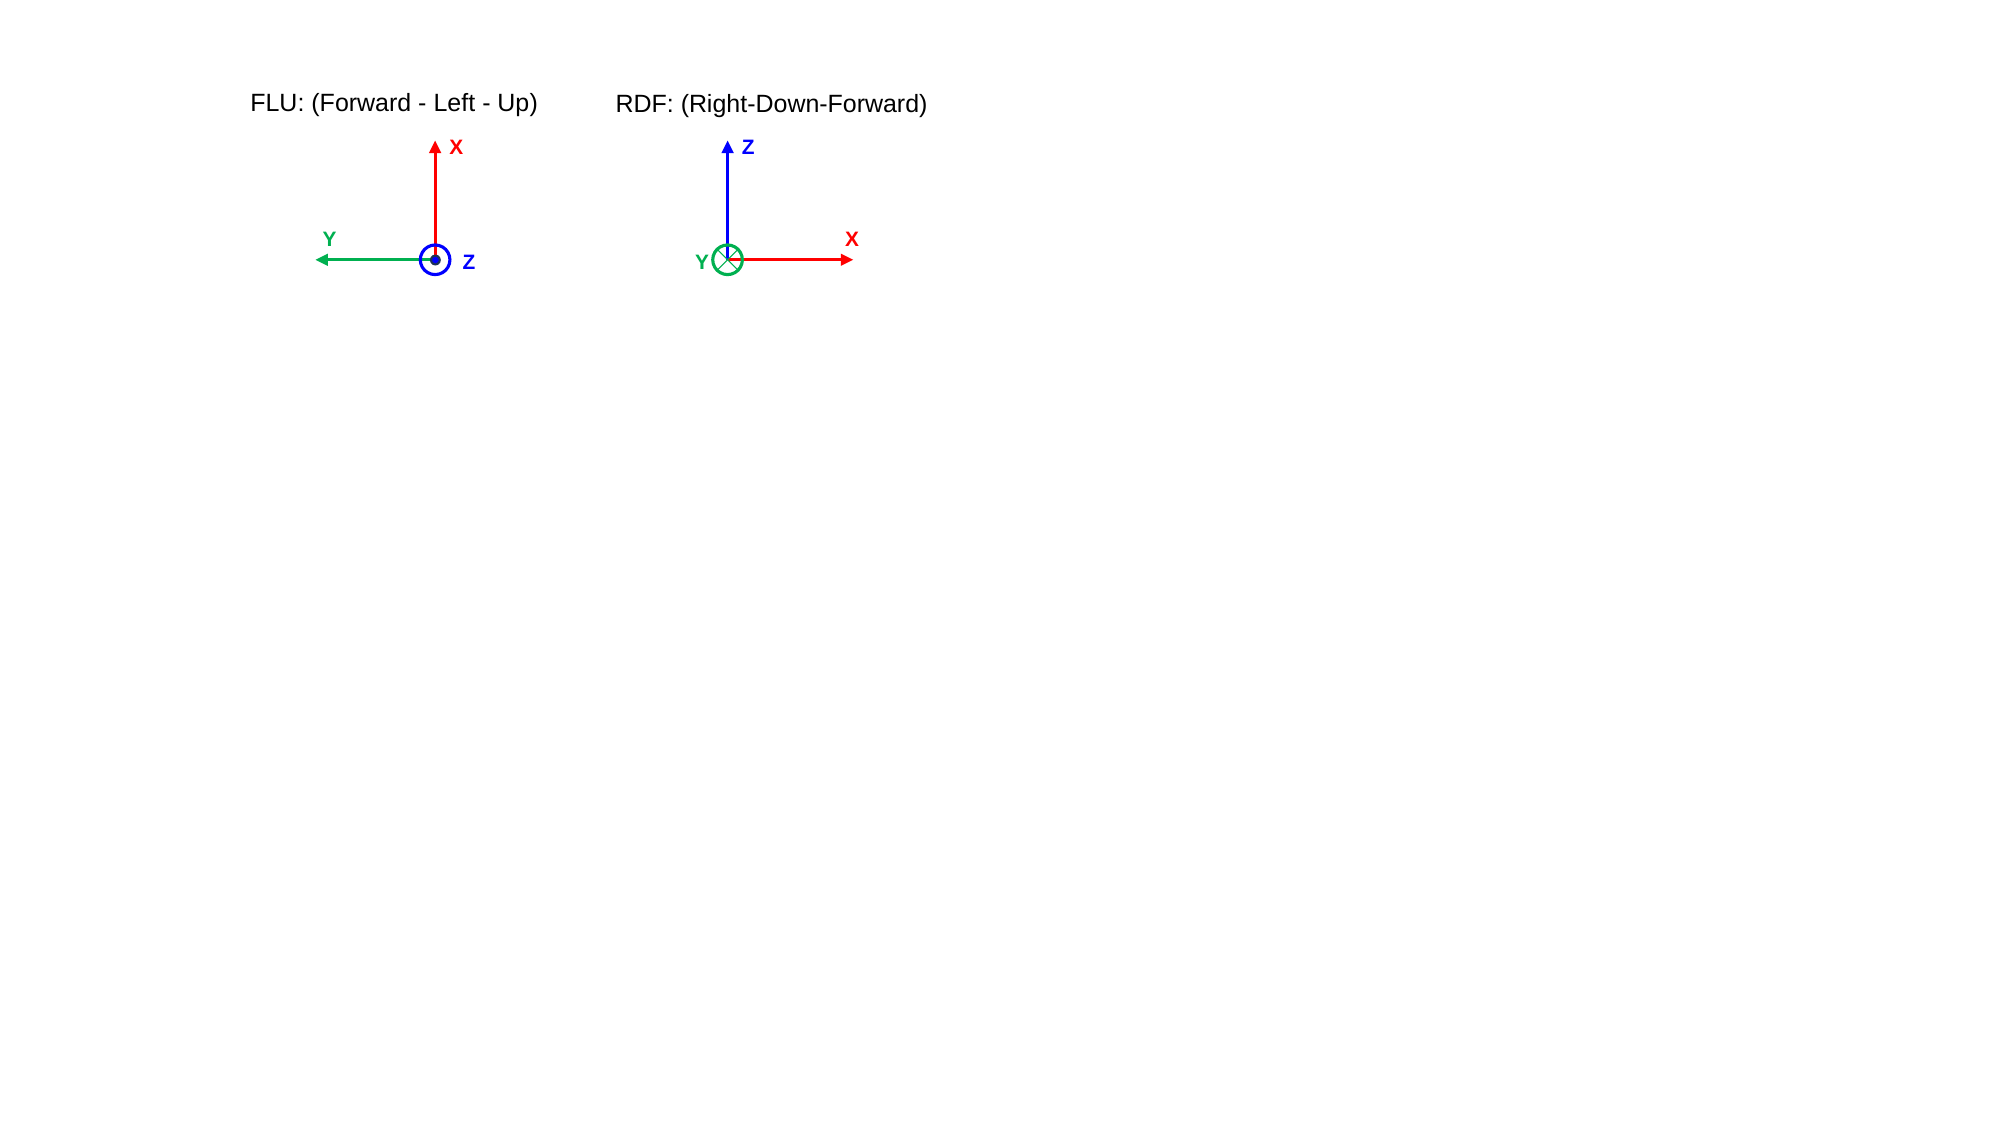

FLU: (Forward - Left - Up)
RDF: (Right-Down-Forward)
X
Y
Z

Z
X
Y